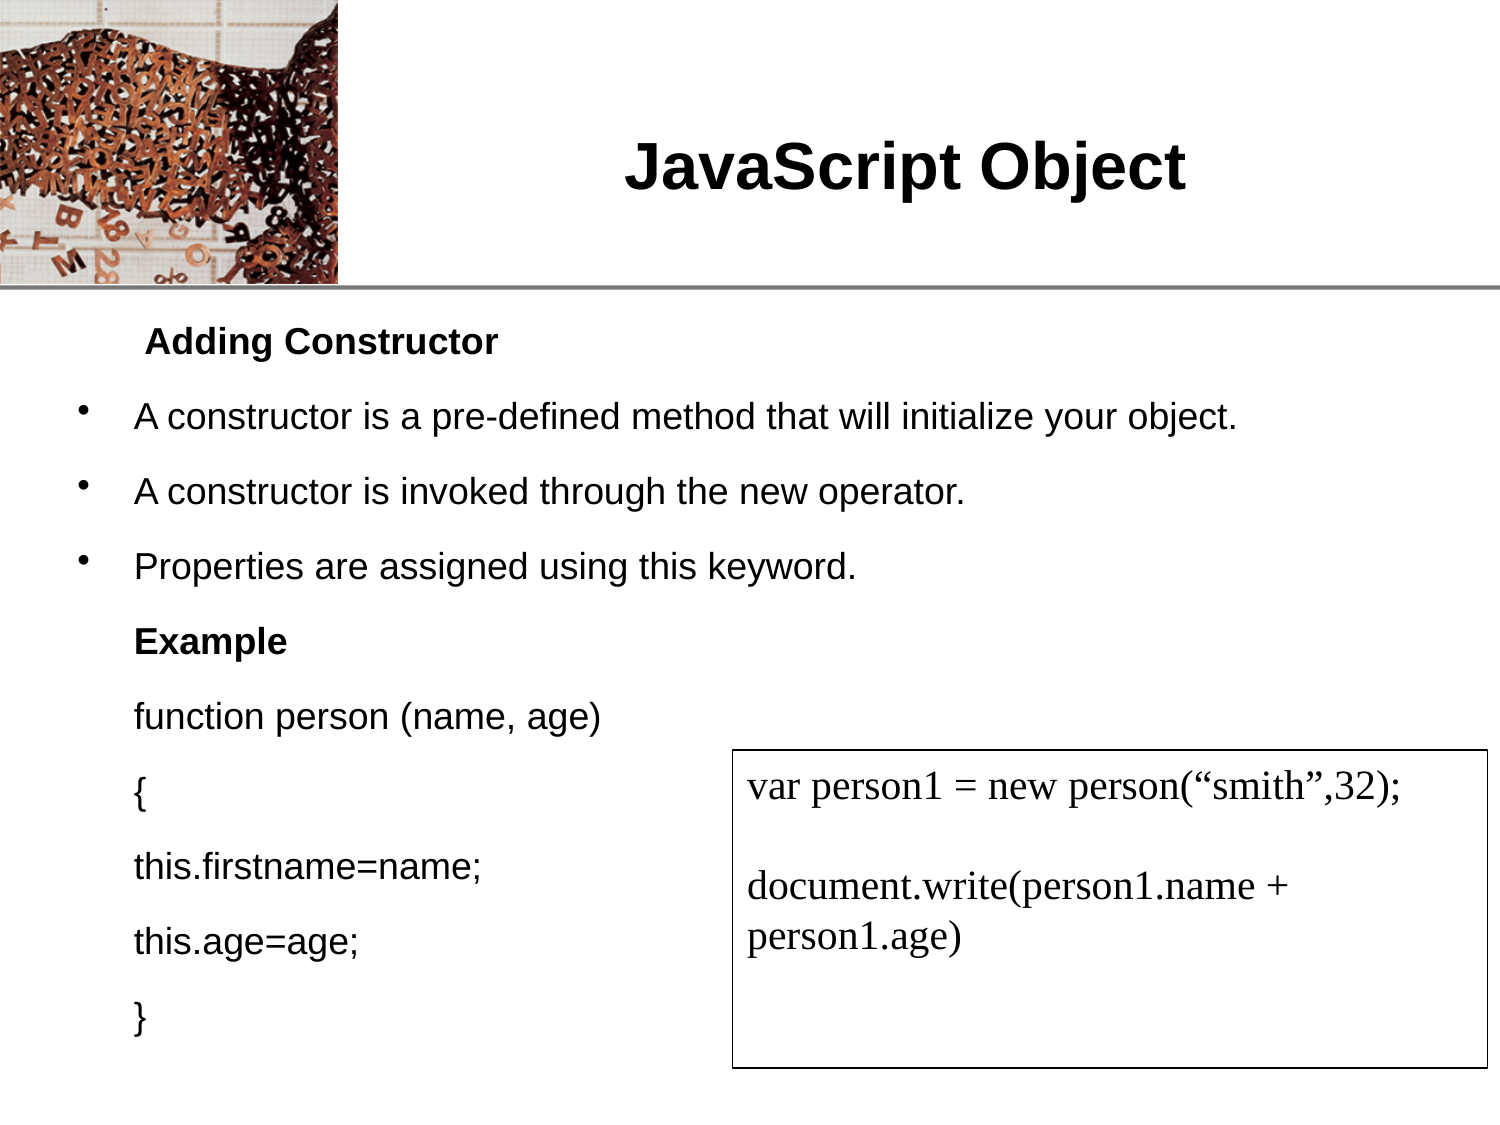

# JavaScript Object
	 Adding Constructor
A constructor is a pre-defined method that will initialize your object.
A constructor is invoked through the new operator.
Properties are assigned using this keyword.
	Example
	function person (name, age)
	{
	this.firstname=name;
	this.age=age;
	}
var person1 = new person(“smith”,32);

document.write(person1.name +   person1.age)
49